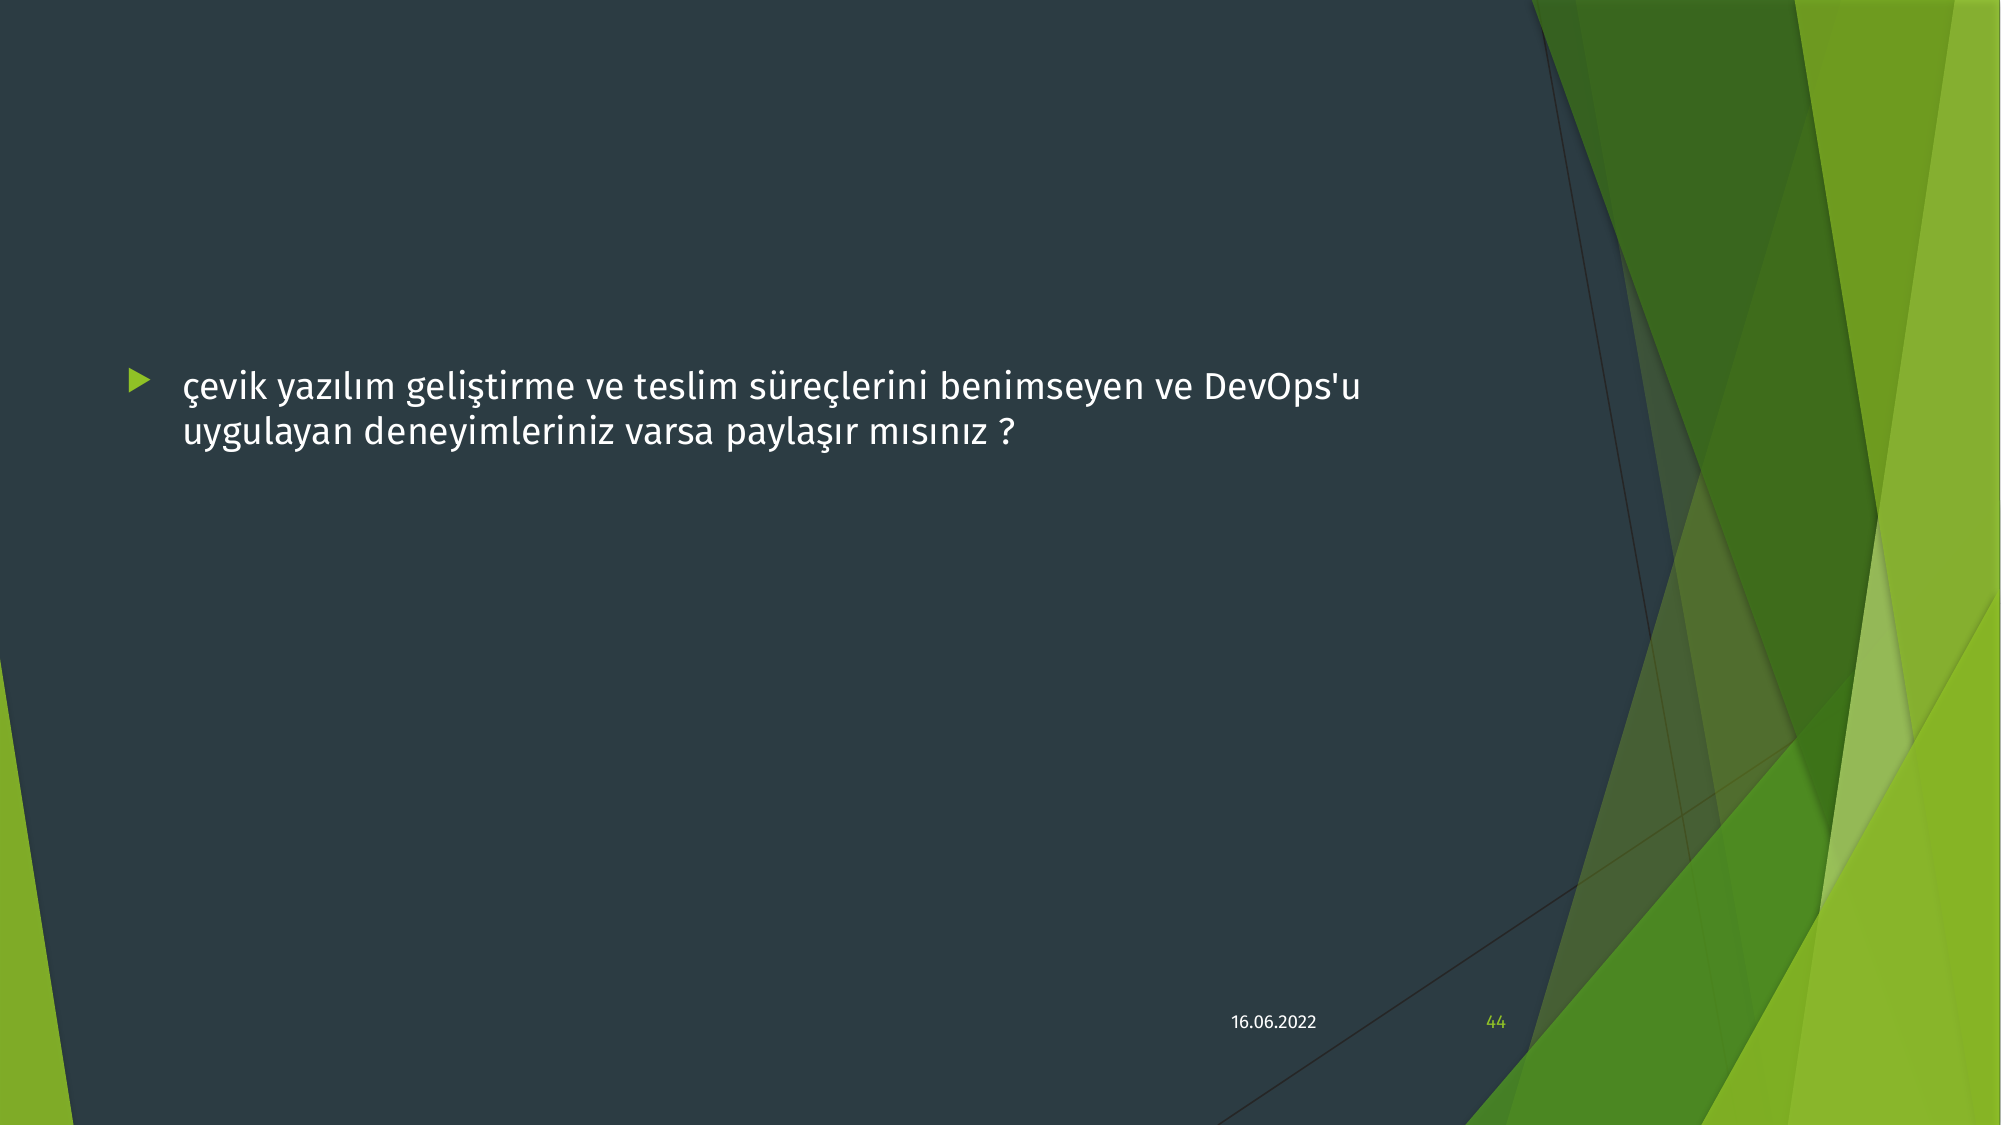

#
çevik yazılım geliştirme ve teslim süreçlerini benimseyen ve DevOps'u uygulayan deneyimleriniz varsa paylaşır mısınız ?

16.06.2022
44